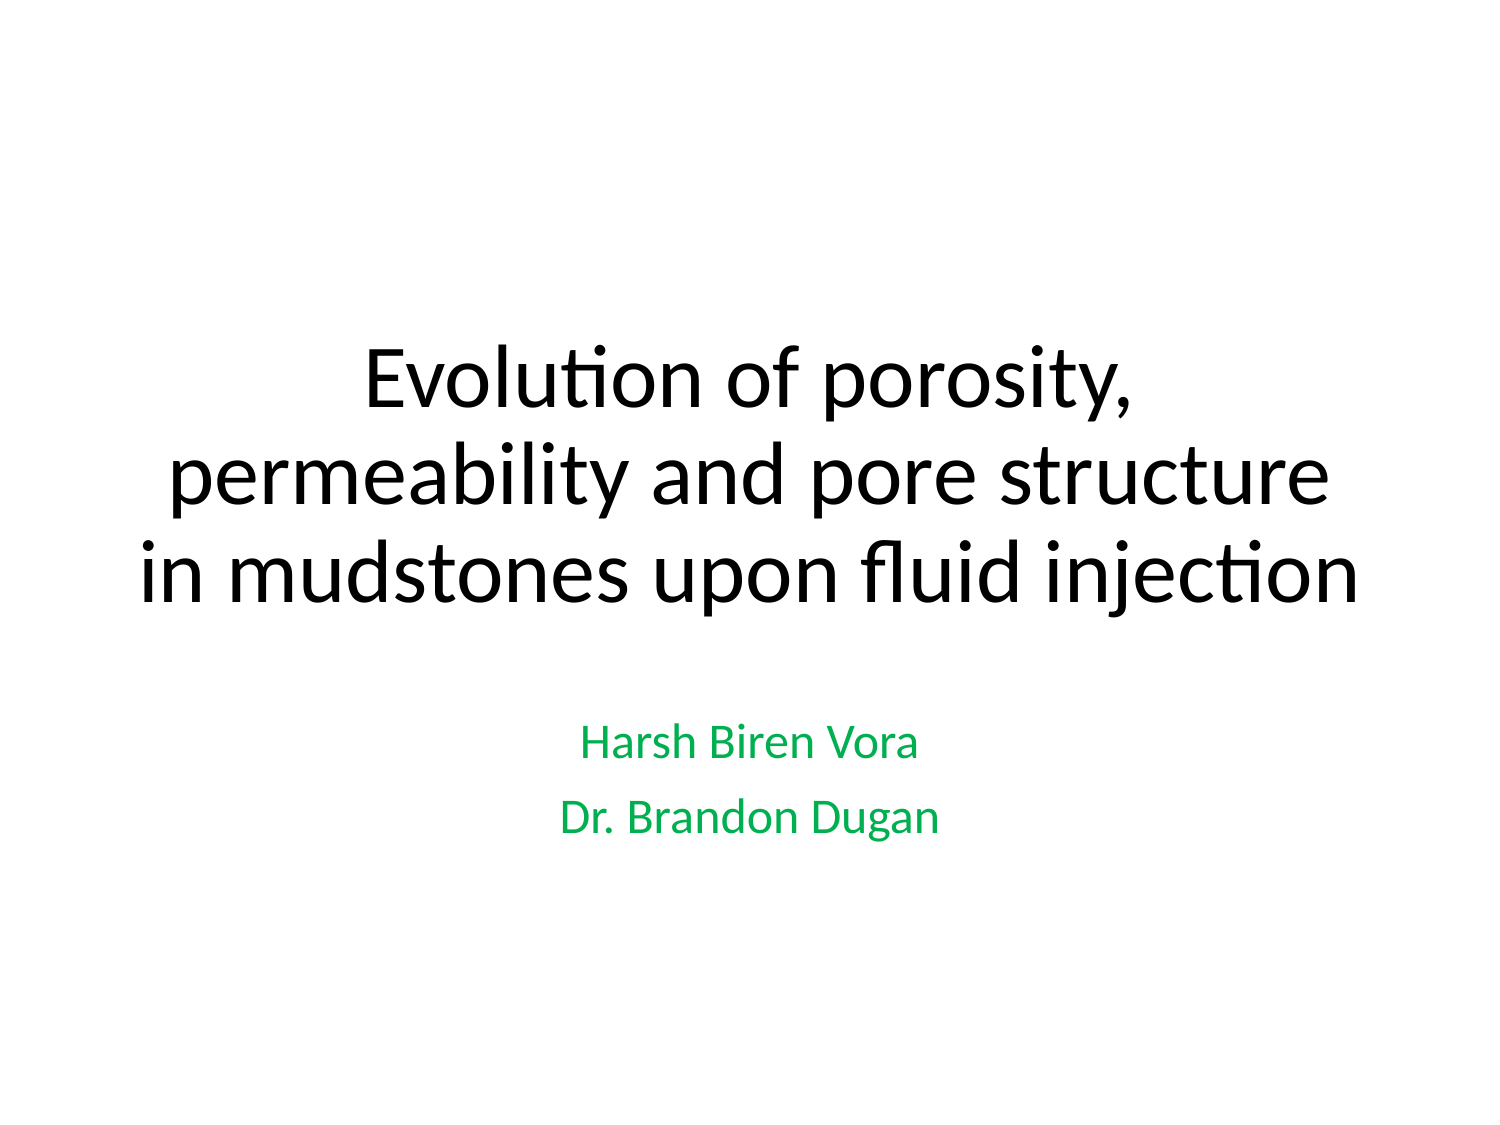

# Evolution of porosity, permeability and pore structure in mudstones upon fluid injection
Harsh Biren Vora
Dr. Brandon Dugan